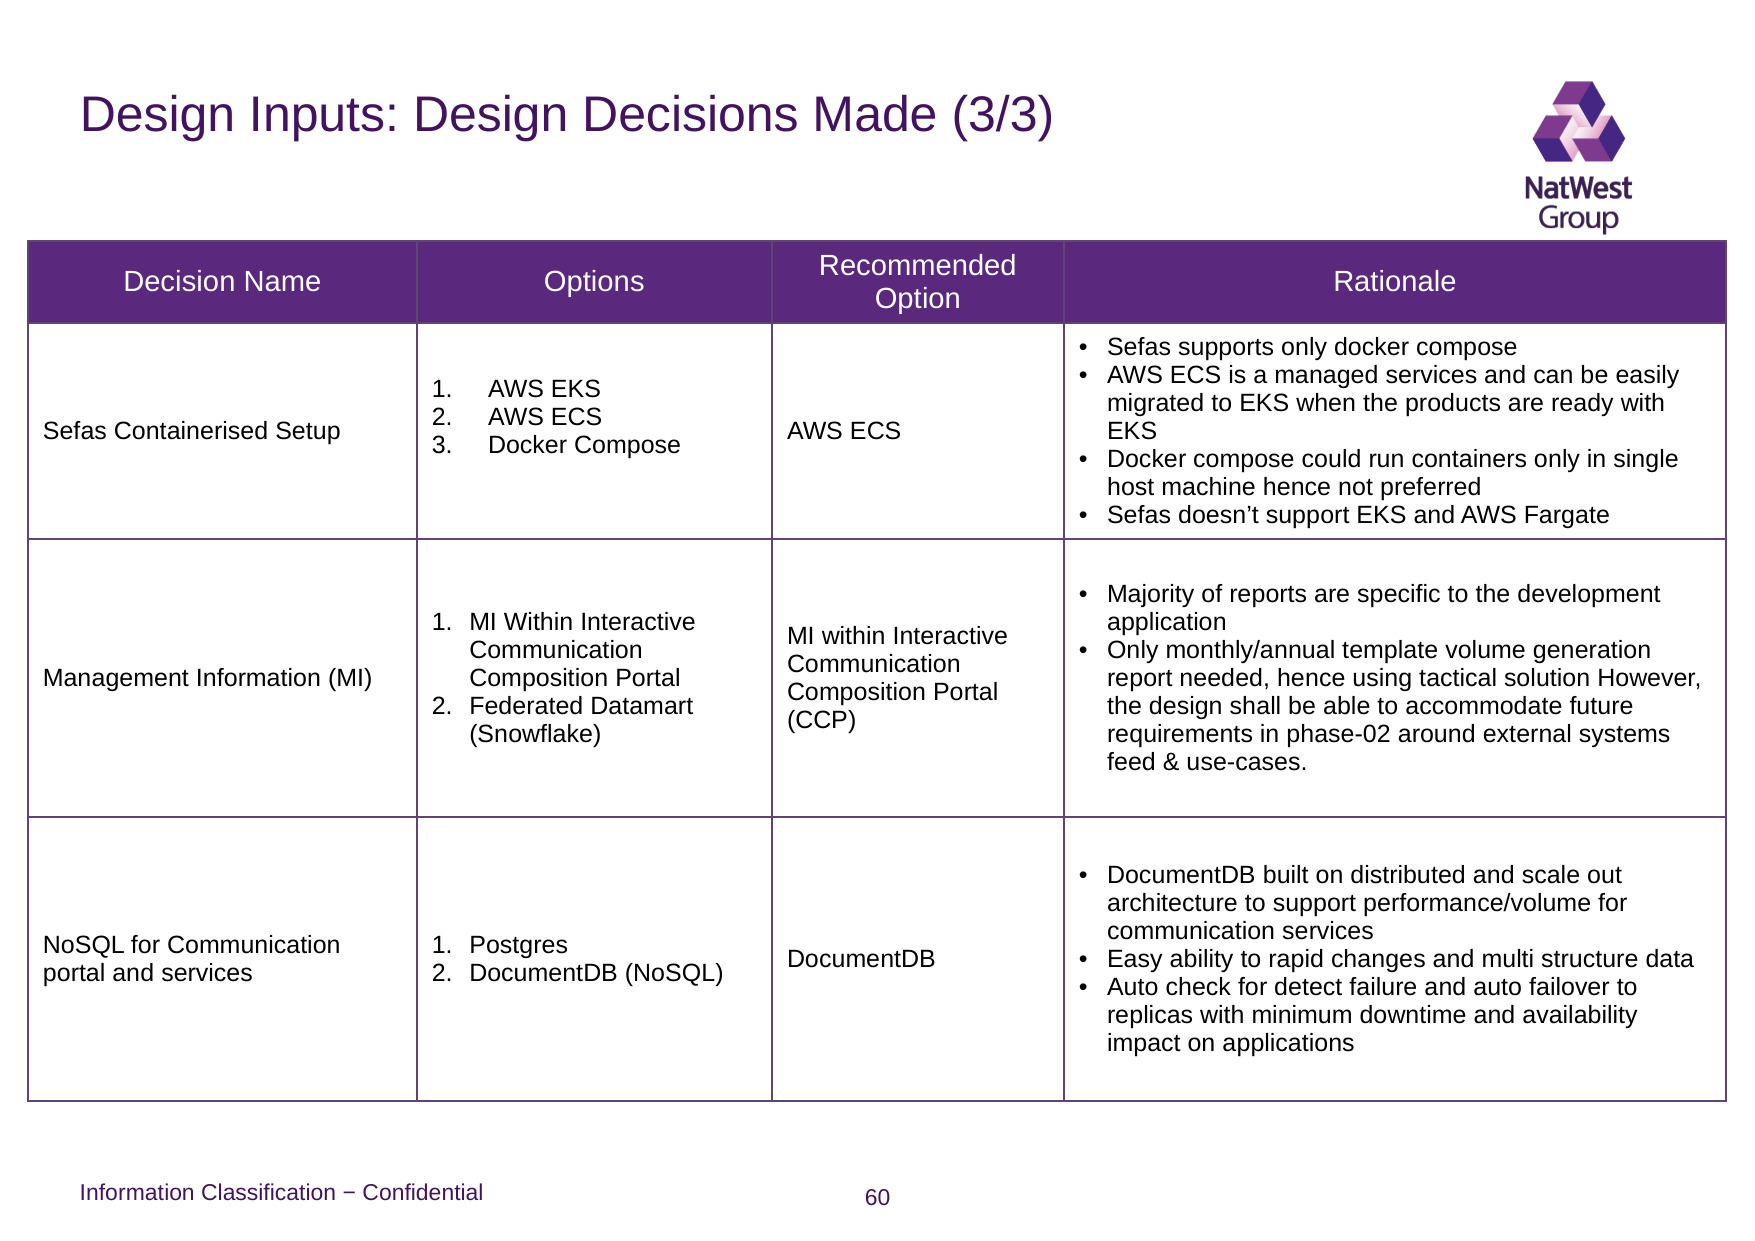

# Design Inputs: Design Decisions Made (3/3)
| Decision Name | Options | Recommended Option | Rationale |
| --- | --- | --- | --- |
| Sefas Containerised Setup | AWS EKS AWS ECS Docker Compose | AWS ECS | Sefas supports only docker compose AWS ECS is a managed services and can be easily migrated to EKS when the products are ready with EKS Docker compose could run containers only in single host machine hence not preferred Sefas doesn’t support EKS and AWS Fargate |
| Management Information (MI) | MI Within Interactive Communication Composition Portal Federated Datamart (Snowflake) | MI within Interactive Communication Composition Portal (CCP) | Majority of reports are specific to the development application Only monthly/annual template volume generation report needed, hence using tactical solution However, the design shall be able to accommodate future requirements in phase-02 around external systems feed & use-cases. |
| NoSQL for Communication portal and services | Postgres DocumentDB (NoSQL) | DocumentDB | DocumentDB built on distributed and scale out architecture to support performance/volume for communication services Easy ability to rapid changes and multi structure data Auto check for detect failure and auto failover to replicas with minimum downtime and availability impact on applications |
60